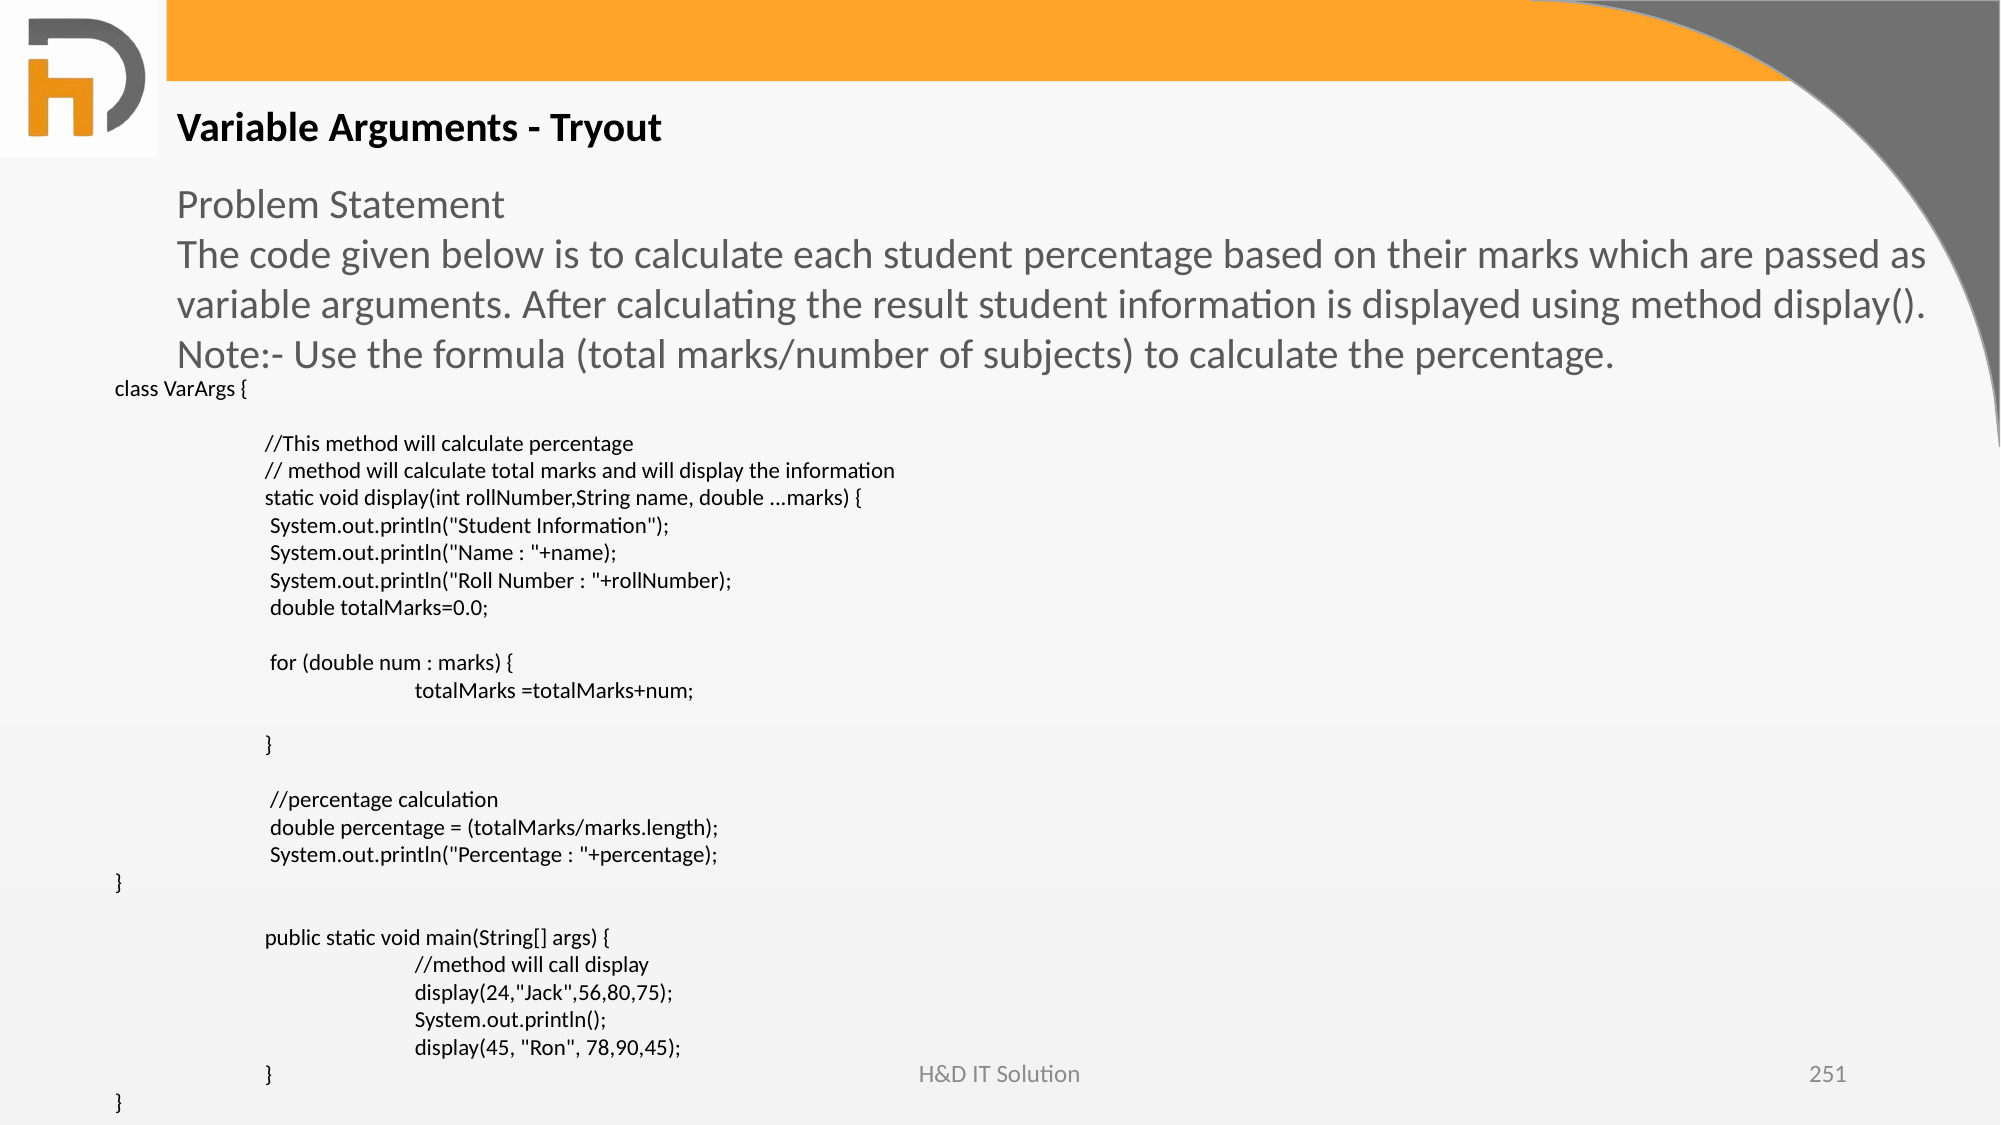

Variable Arguments - Tryout
Problem Statement
The code given below is to calculate each student percentage based on their marks which are passed as variable arguments. After calculating the result student information is displayed using method display().
Note:- Use the formula (total marks/number of subjects) to calculate the percentage.
class VarArgs {

	//This method will calculate percentage
	// method will calculate total marks and will display the information
	static void display(int rollNumber,String name, double ...marks) {
	 System.out.println("Student Information");
	 System.out.println("Name : "+name);
	 System.out.println("Roll Number : "+rollNumber);
	 double totalMarks=0.0;

	 for (double num : marks) {
		totalMarks =totalMarks+num;

	}

	 //percentage calculation
	 double percentage = (totalMarks/marks.length);
	 System.out.println("Percentage : "+percentage);
}

	public static void main(String[] args) {
		//method will call display
		display(24,"Jack",56,80,75);
		System.out.println();
		display(45, "Ron", 78,90,45);
	}
}
H&D IT Solution
251